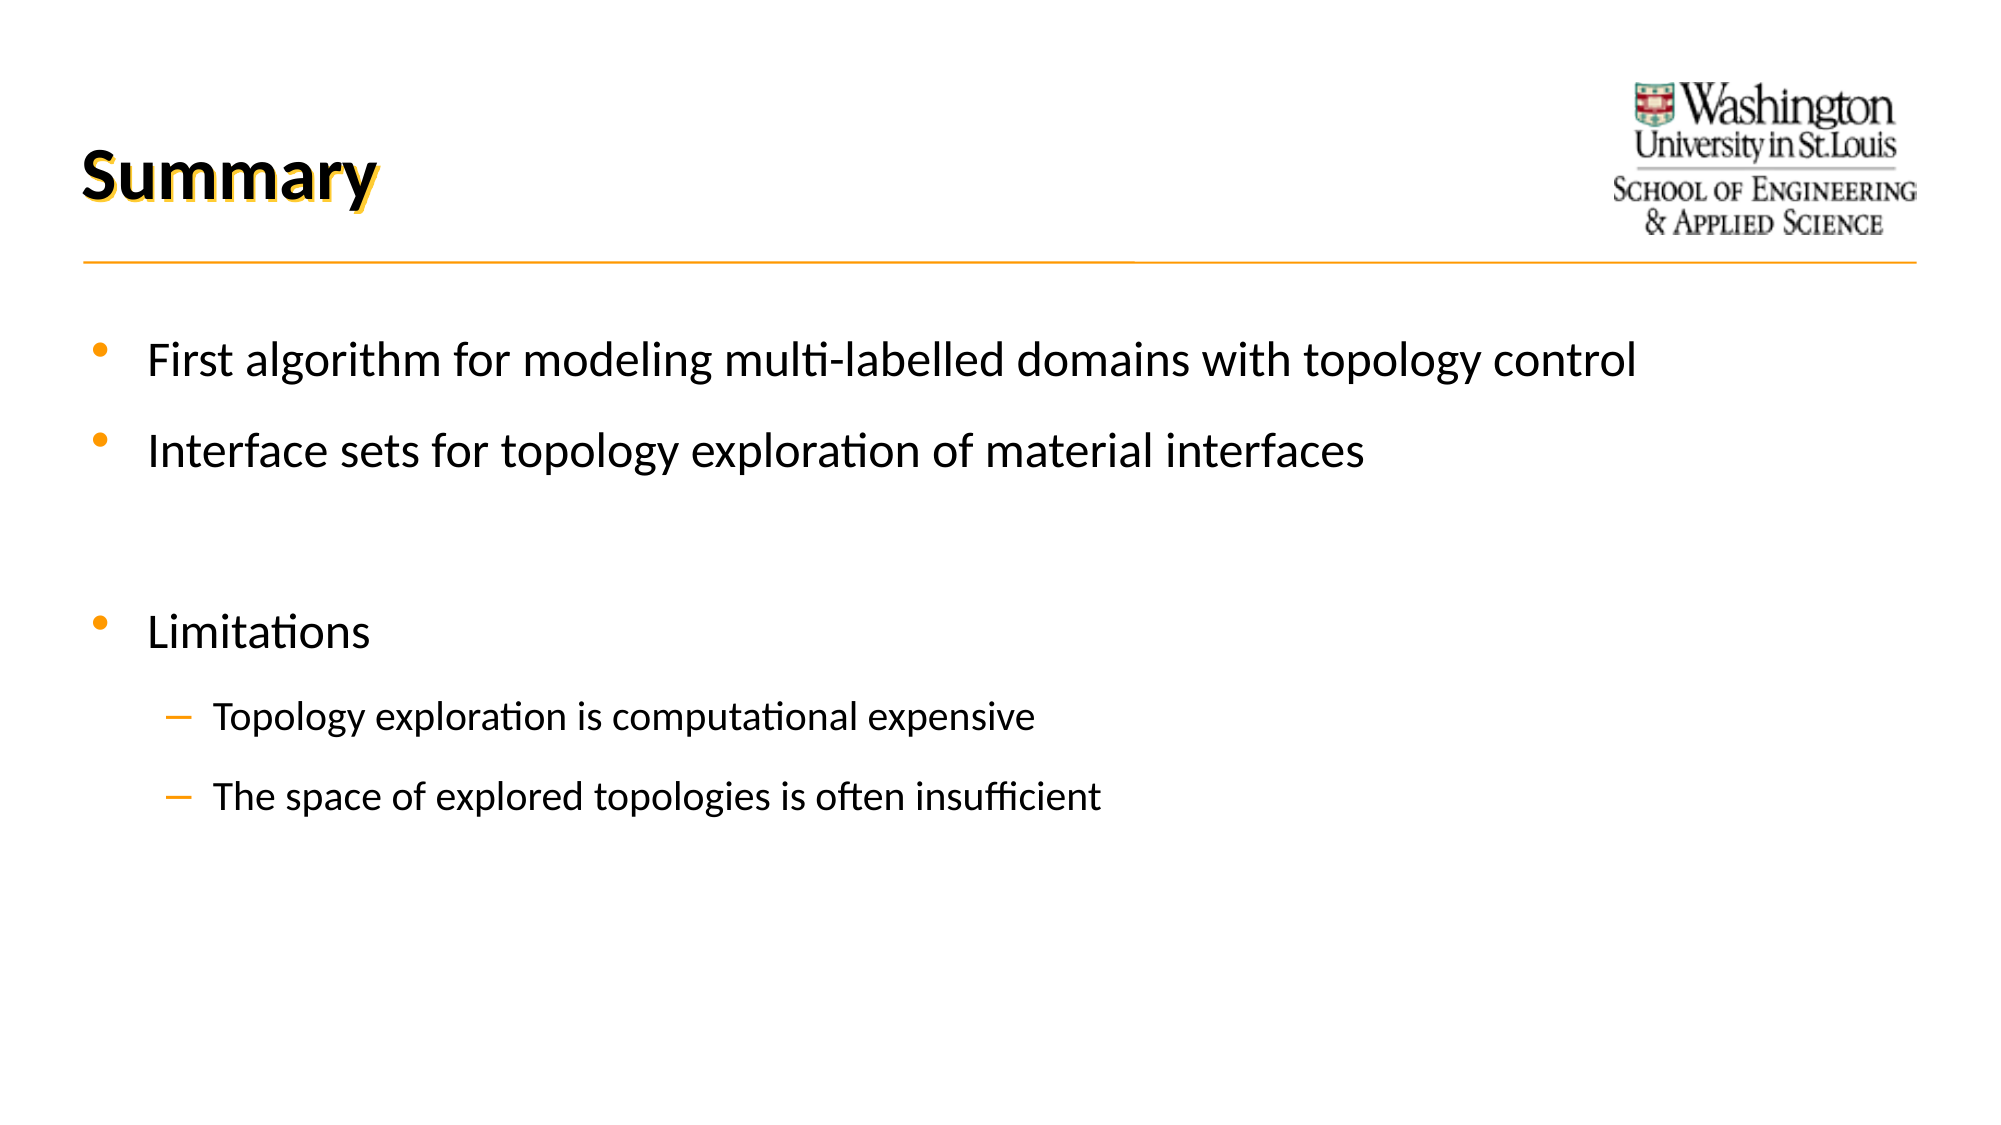

# Summary
First algorithm for modeling multi-labelled domains with topology control
Interface sets for topology exploration of material interfaces

Limitations
Topology exploration is computational expensive
The space of explored topologies is often insufficient